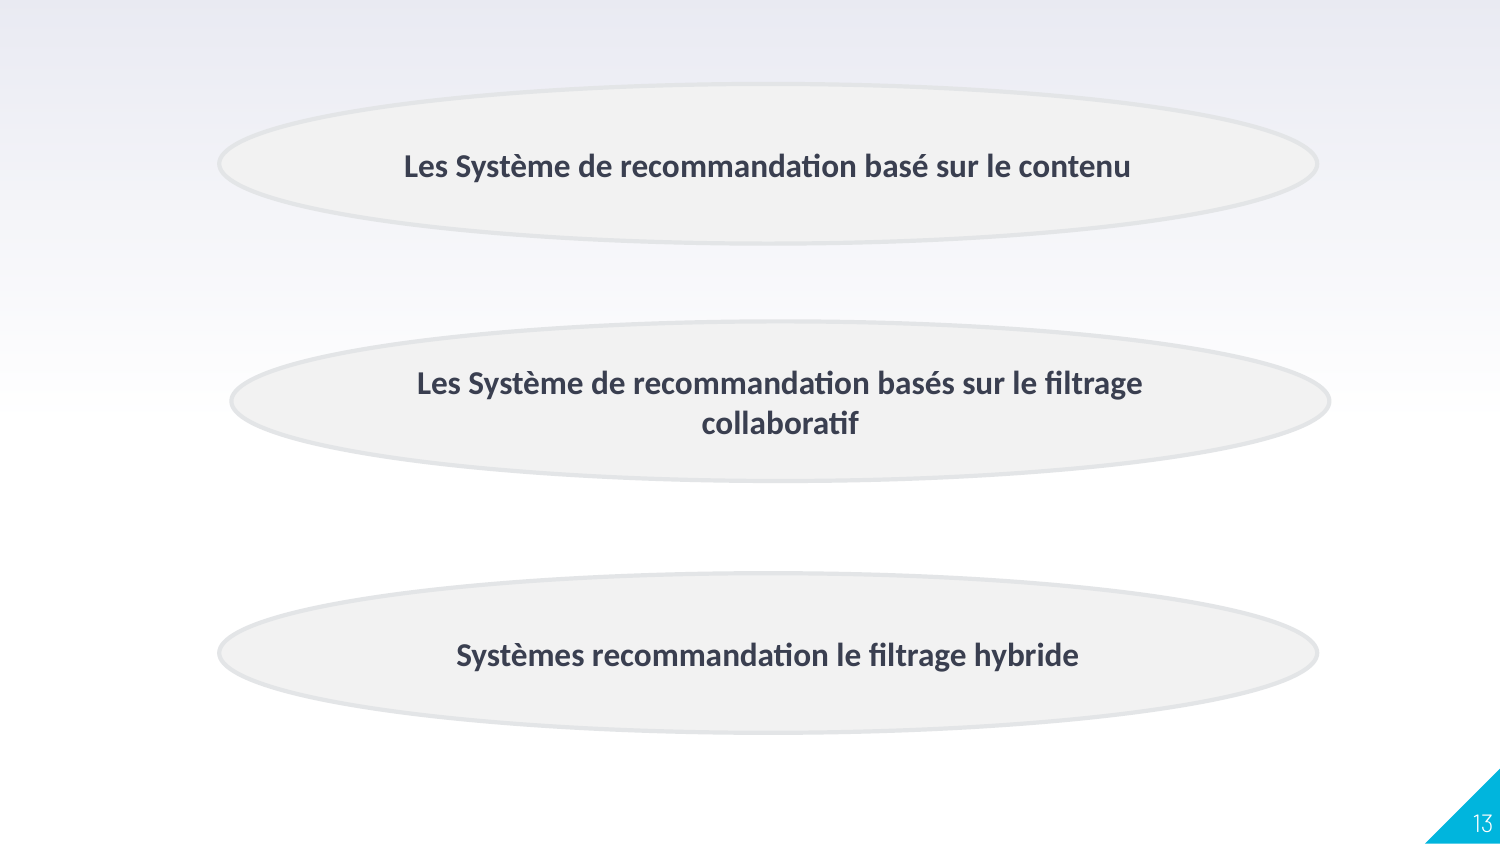

Les Système de recommandation basé sur le contenu
Les Système de recommandation basés sur le filtrage collaboratif
Systèmes recommandation le filtrage hybride
13